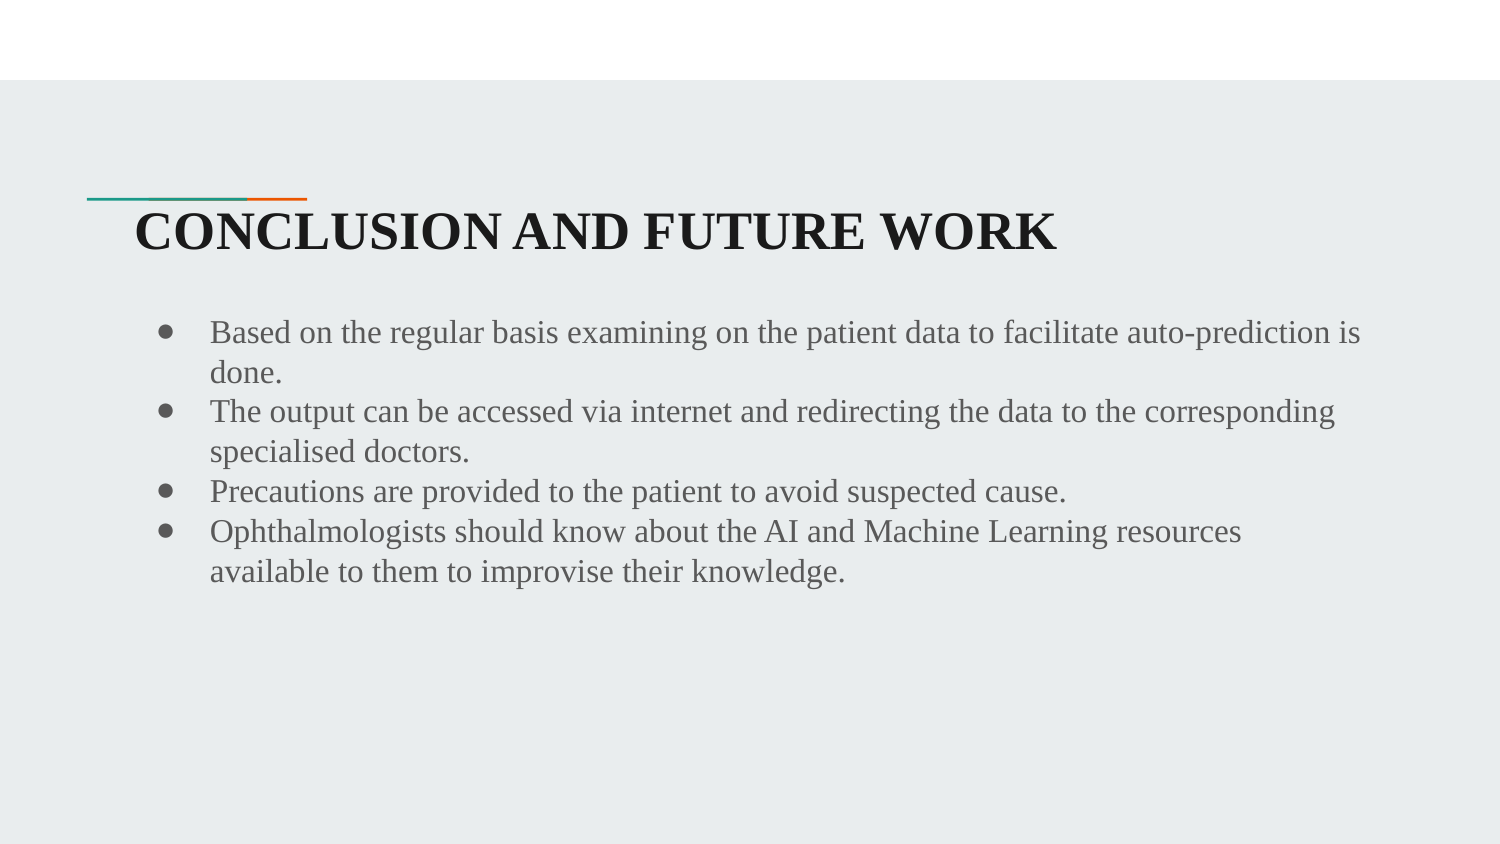

# CONCLUSION AND FUTURE WORK
Based on the regular basis examining on the patient data to facilitate auto-prediction is done.
The output can be accessed via internet and redirecting the data to the corresponding specialised doctors.
Precautions are provided to the patient to avoid suspected cause.
Ophthalmologists should know about the AI and Machine Learning resources available to them to improvise their knowledge.